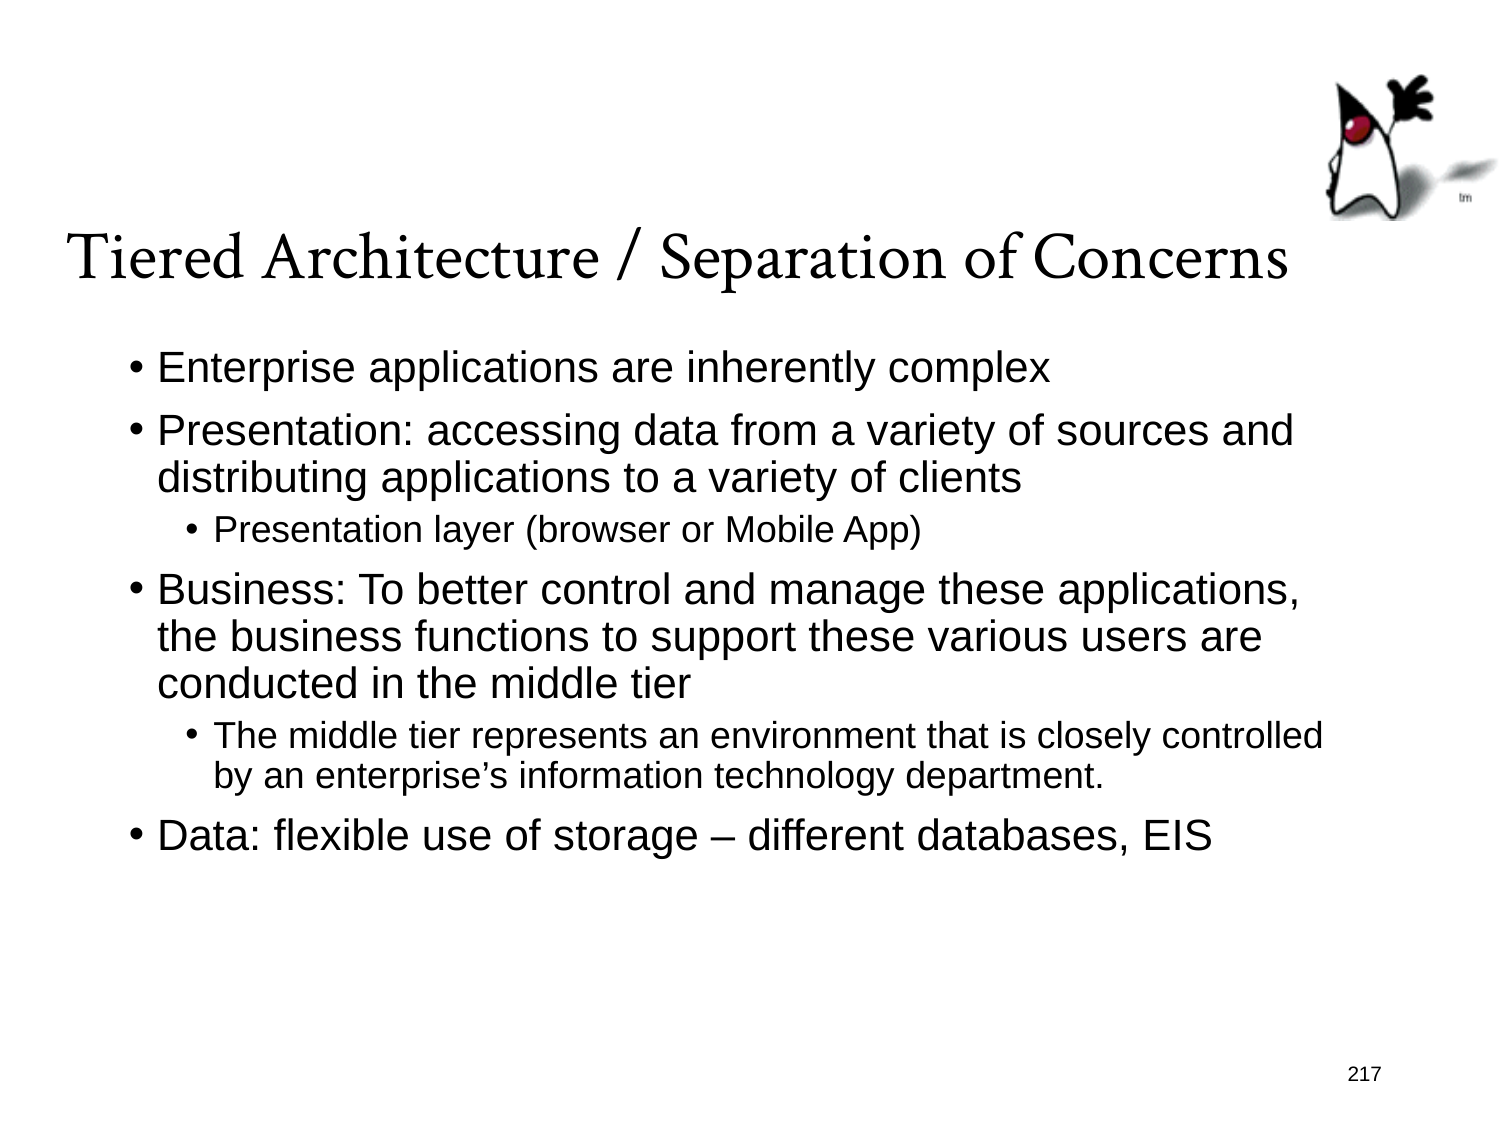

# Tiered Architecture / Separation of Concerns
Enterprise applications are inherently complex
Presentation: accessing data from a variety of sources and distributing applications to a variety of clients
Presentation layer (browser or Mobile App)
Business: To better control and manage these applications, the business functions to support these various users are conducted in the middle tier
The middle tier represents an environment that is closely controlled by an enterprise’s information technology department.
Data: flexible use of storage – different databases, EIS
217